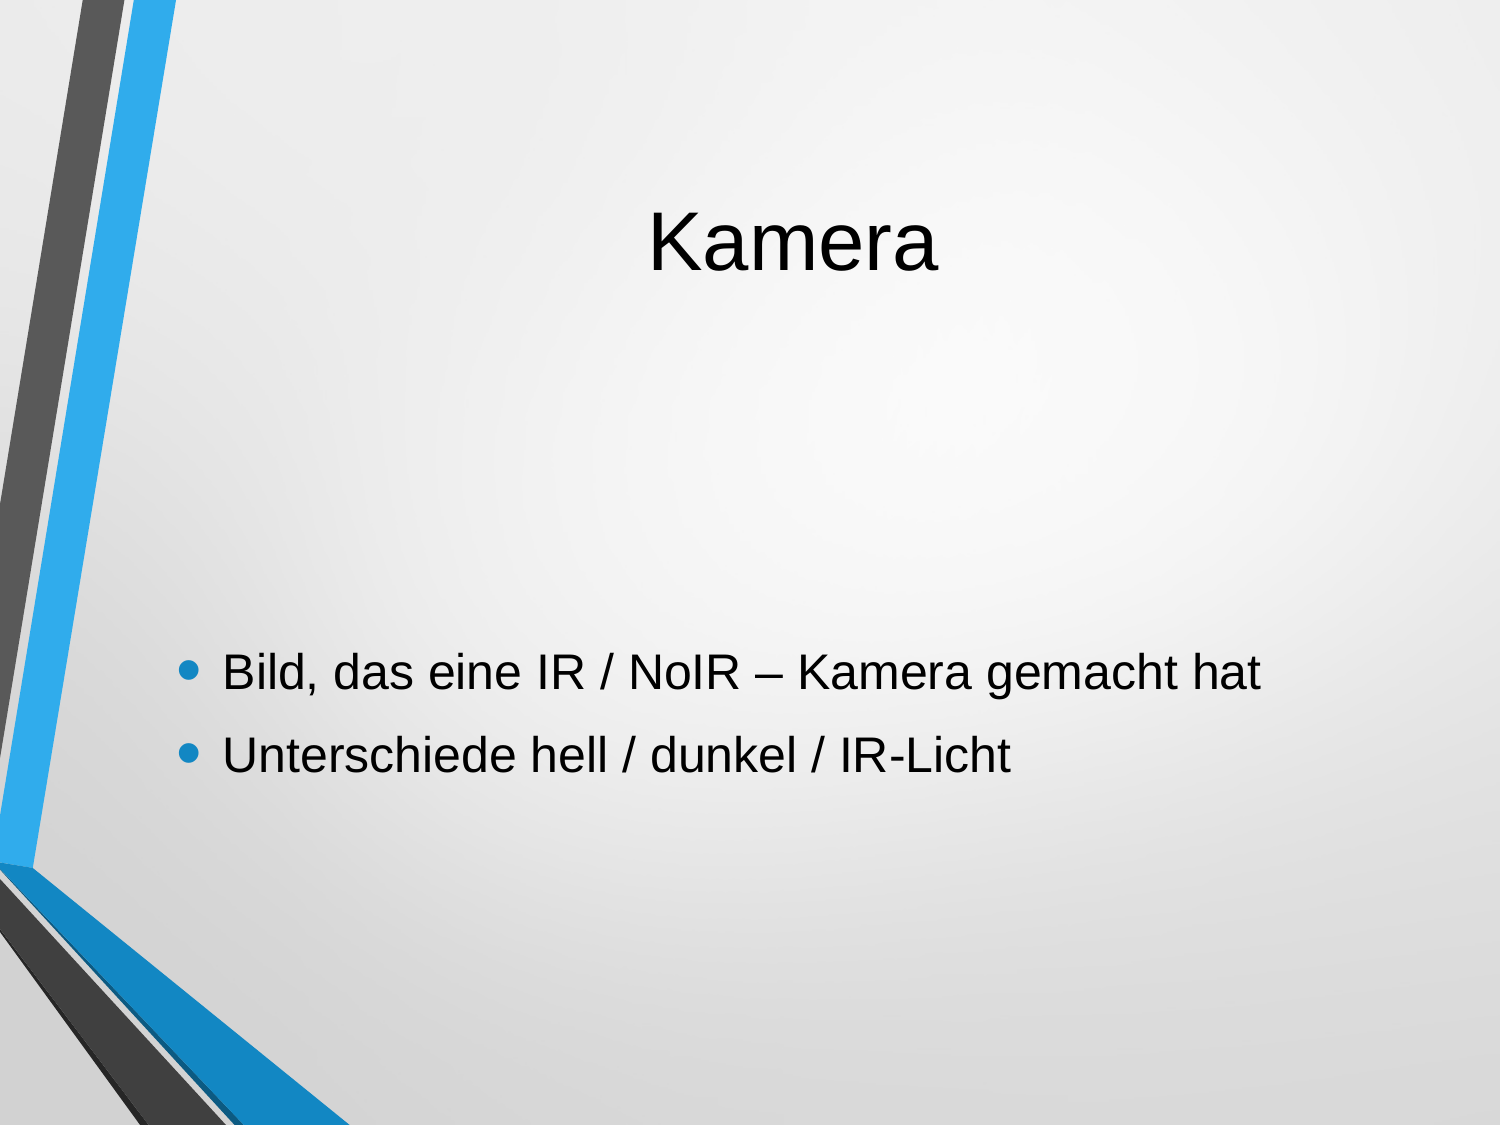

# Kamera
Bild, das eine IR / NoIR – Kamera gemacht hat
Unterschiede hell / dunkel / IR-Licht